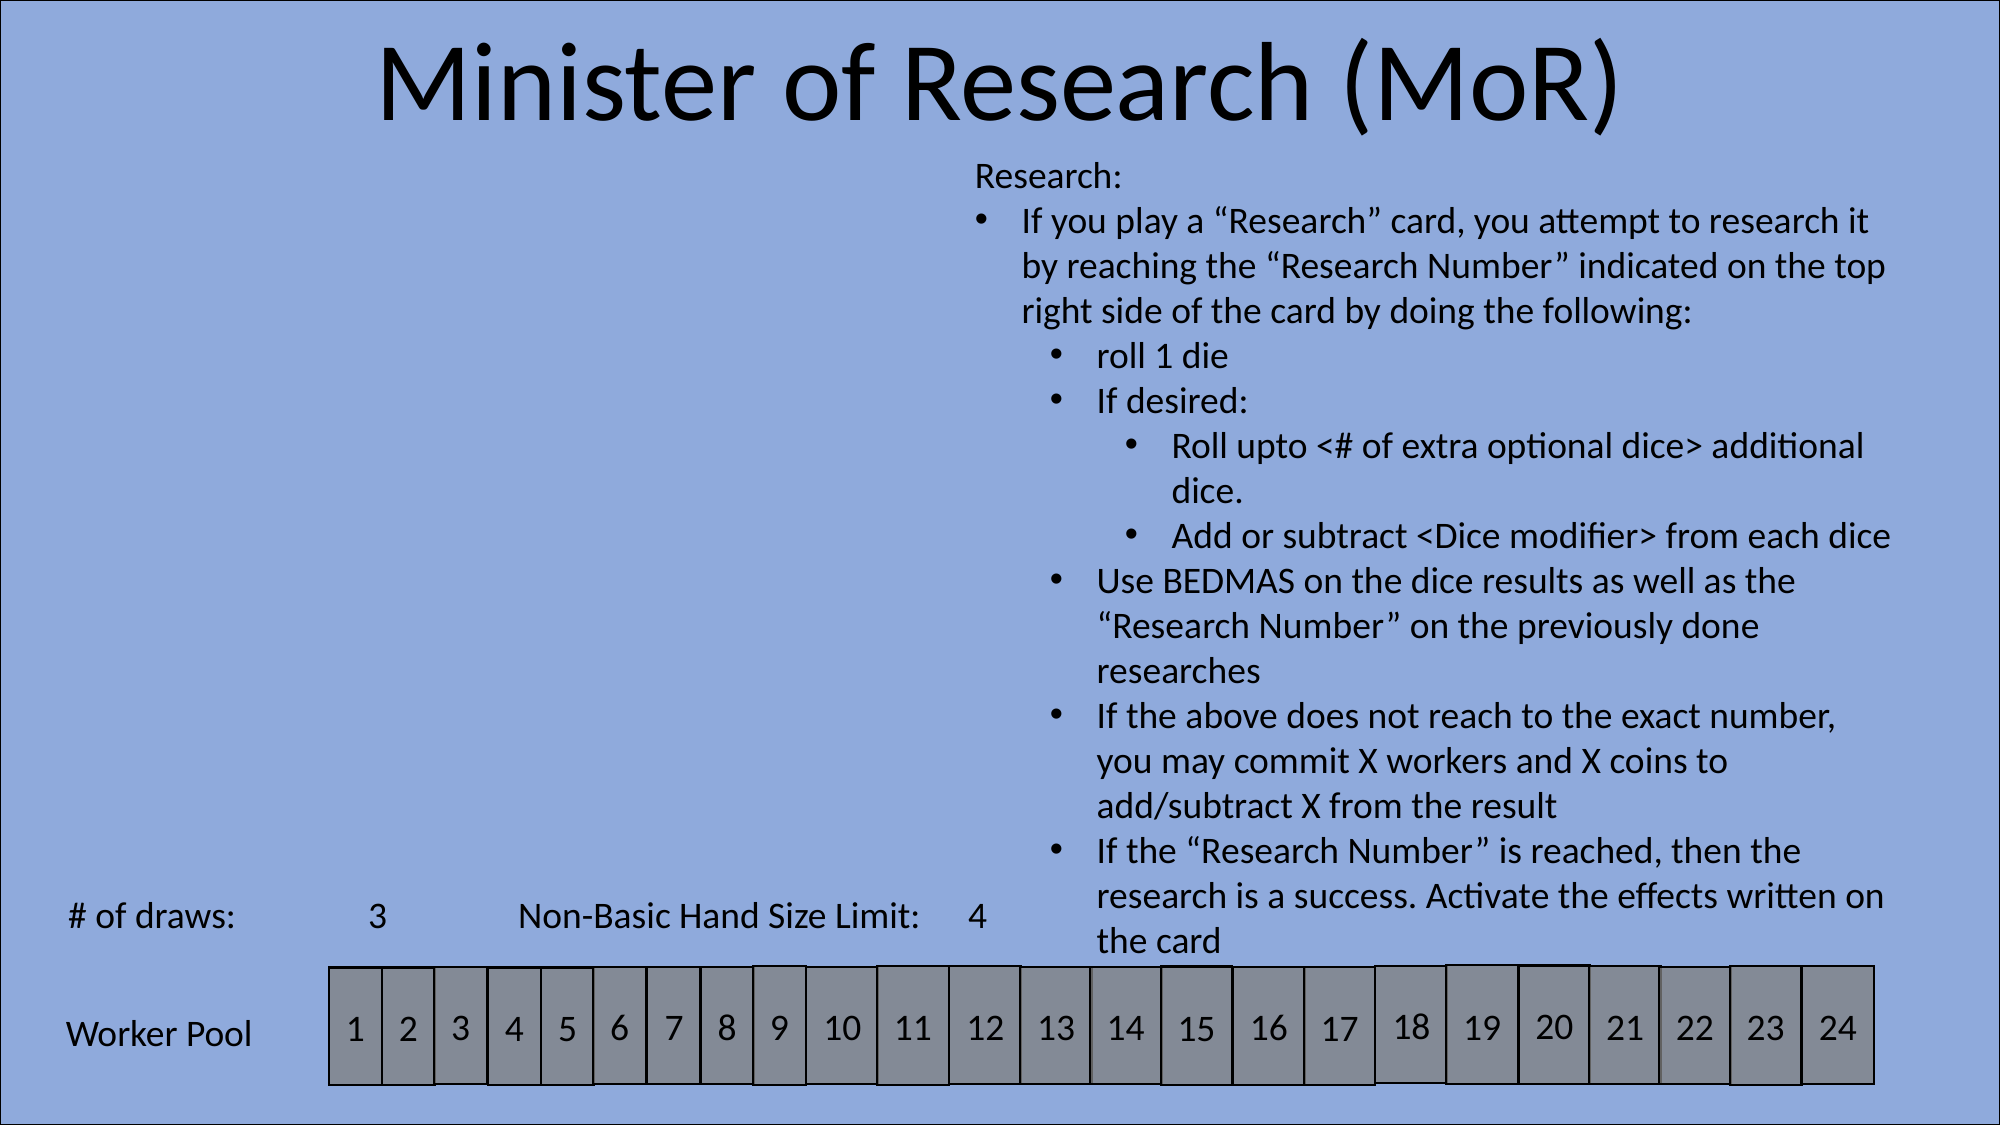

Minister of Research (MoR)
Research:
If you play a “Research” card, you attempt to research it by reaching the “Research Number” indicated on the top right side of the card by doing the following:
roll 1 die
If desired:
Roll upto <# of extra optional dice> additional dice.
Add or subtract <Dice modifier> from each dice
Use BEDMAS on the dice results as well as the “Research Number” on the previously done researches
If the above does not reach to the exact number, you may commit X workers and X coins to add/subtract X from the result
If the “Research Number” is reached, then the research is a success. Activate the effects written on the card

# of draws:	3	Non-Basic Hand Size Limit:	4

20
19
24
23
12
18
21
11
9
16
22
15
3
6
7
8
10
13
14
17
1
2
4
5
Worker Pool